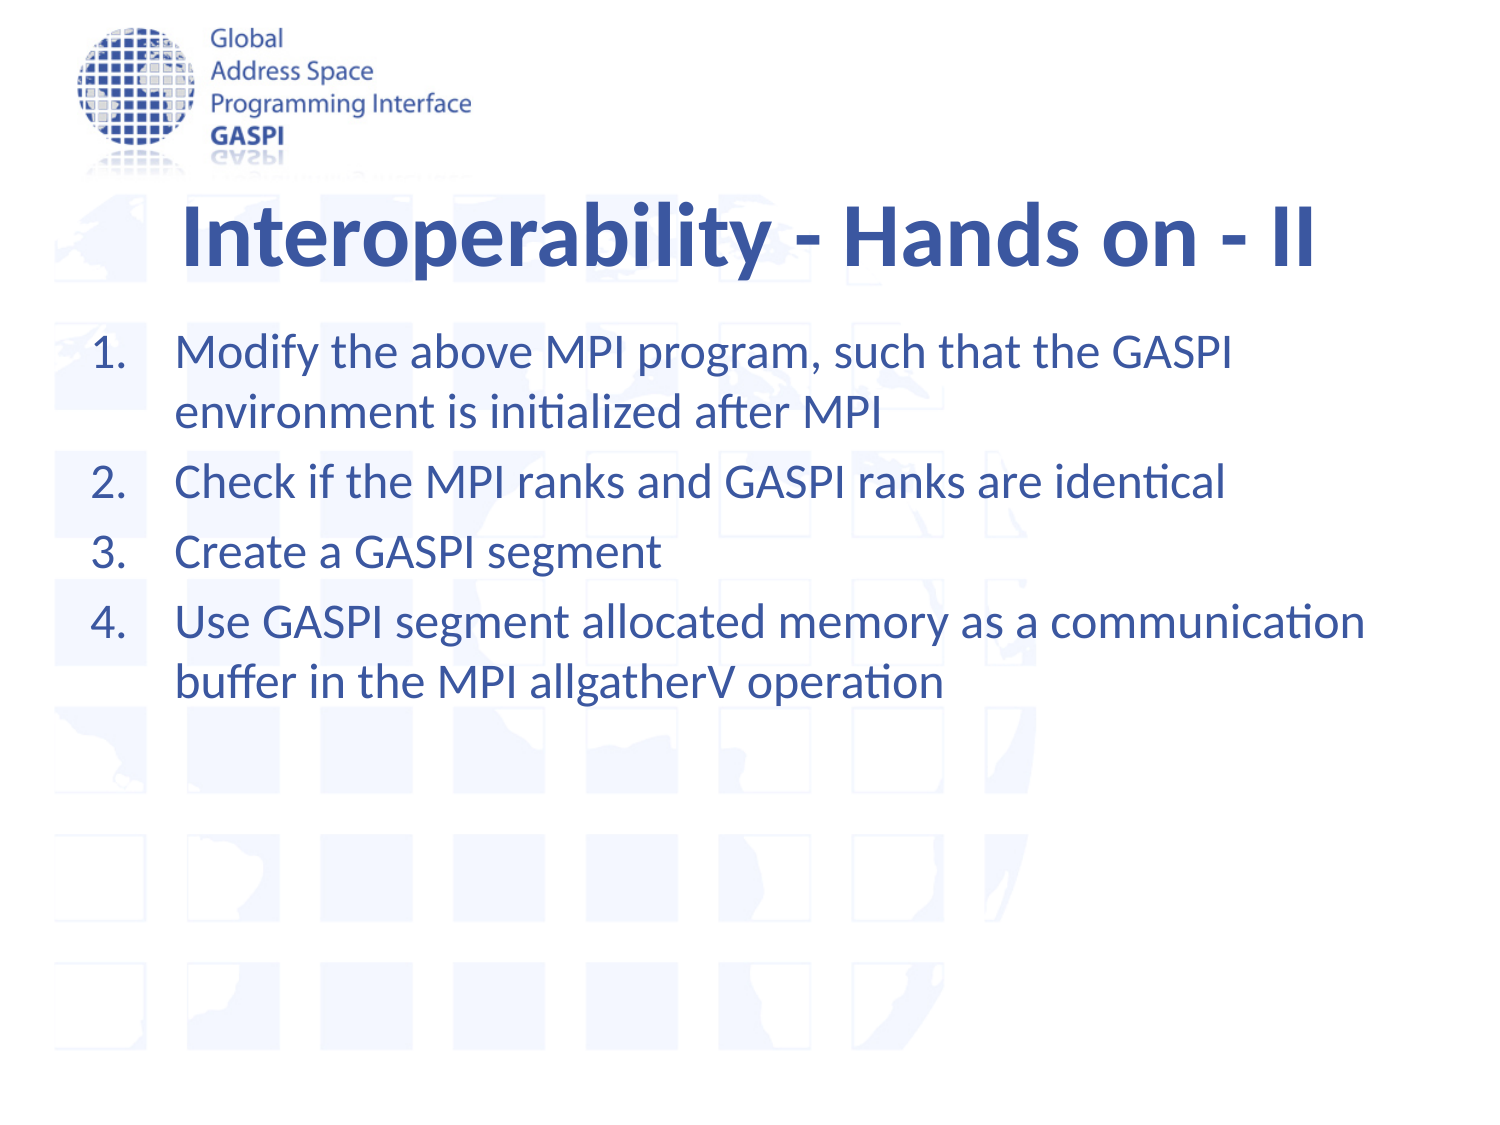

# Interoperability - Hands on - II
Modify the above MPI program, such that the GASPI environment is initialized after MPI
Check if the MPI ranks and GASPI ranks are identical
Create a GASPI segment
Use GASPI segment allocated memory as a communication buffer in the MPI allgatherV operation